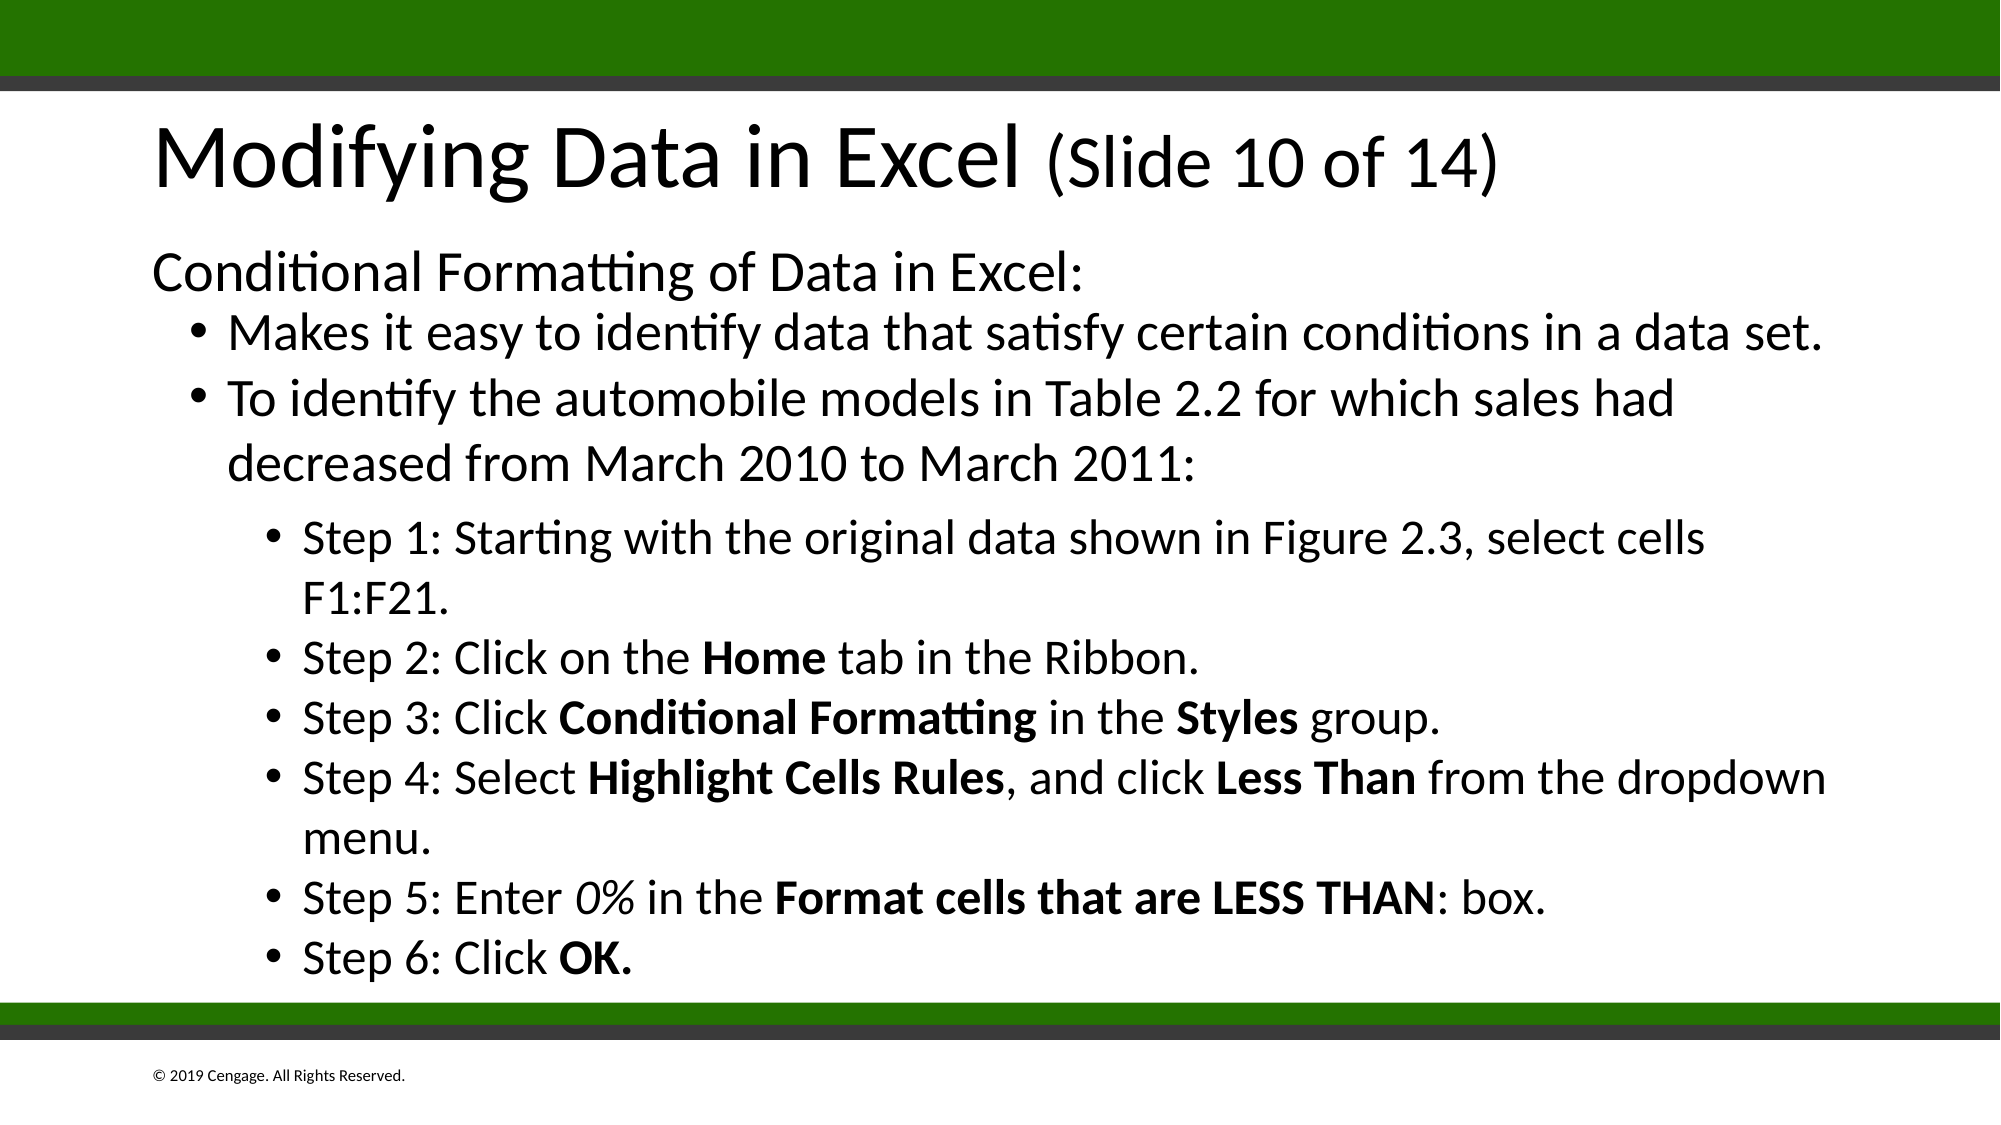

# Modifying Data in Excel (Slide 10 of 14)
Conditional Formatting of Data in Excel:
Makes it easy to identify data that satisfy certain conditions in a data set.
To identify the automobile models in Table 2.2 for which sales had decreased from March 2010 to March 2011:
Step 1: Starting with the original data shown in Figure 2.3, select cells F1:F21.
Step 2: Click on the Home tab in the Ribbon.
Step 3: Click Conditional Formatting in the Styles group.
Step 4: Select Highlight Cells Rules, and click Less Than from the dropdown menu.
Step 5: Enter 0% in the Format cells that are LESS THAN: box.
Step 6: Click OK.